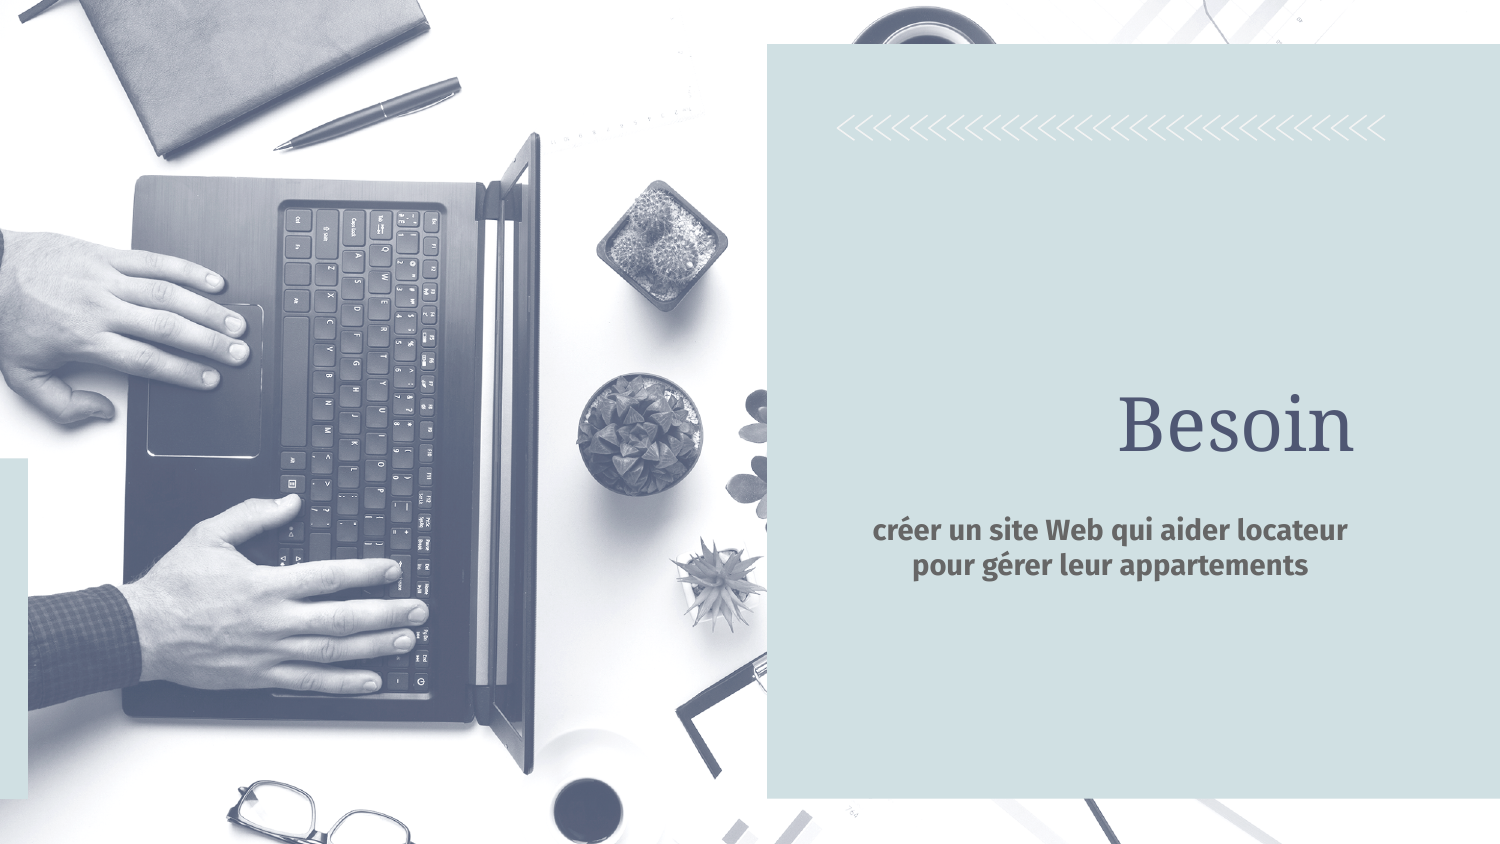

# Besoin
créer un site Web qui aider locateur pour gérer leur appartements